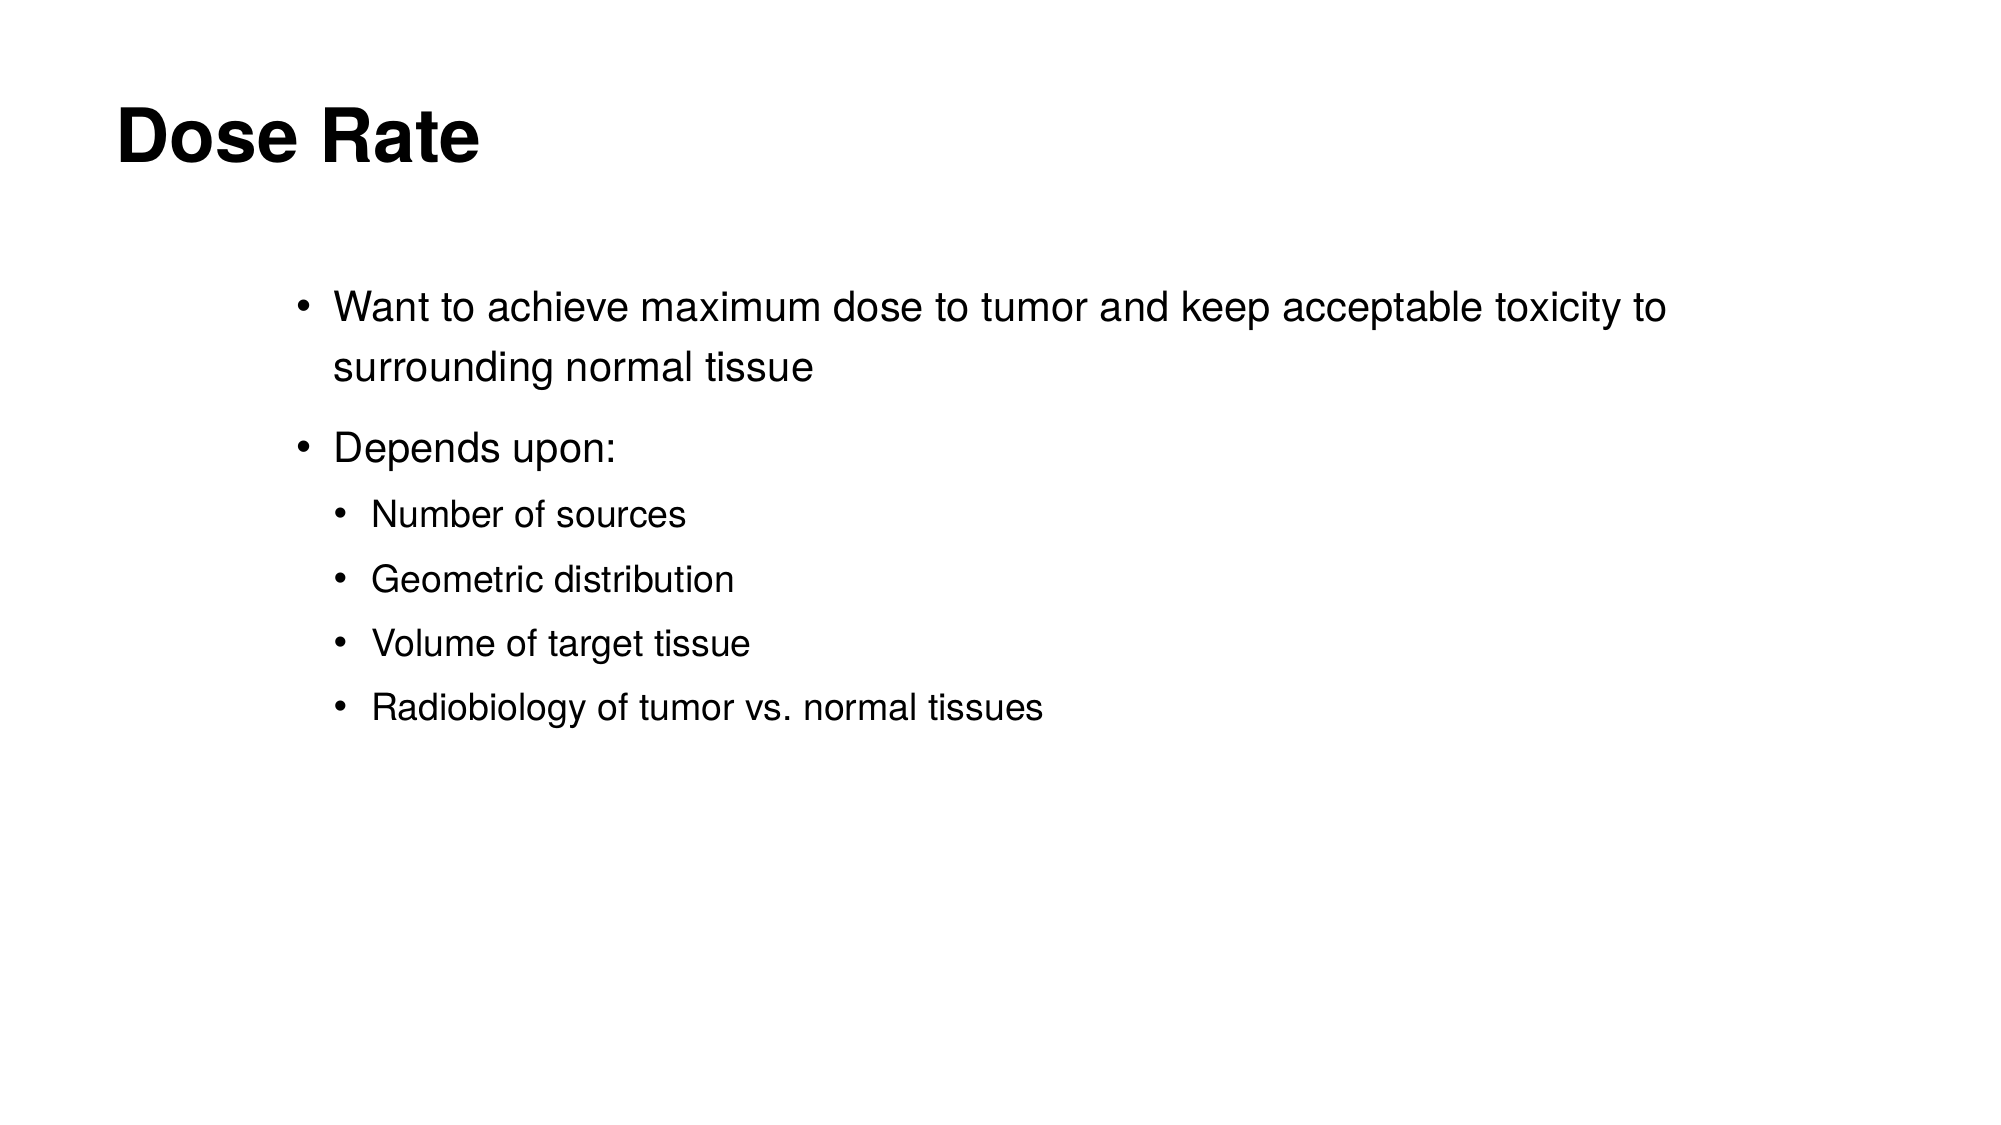

# Dose Rate
Want to achieve maximum dose to tumor and keep acceptable toxicity to surrounding normal tissue
Depends upon:
Number of sources
Geometric distribution
Volume of target tissue
Radiobiology of tumor vs. normal tissues